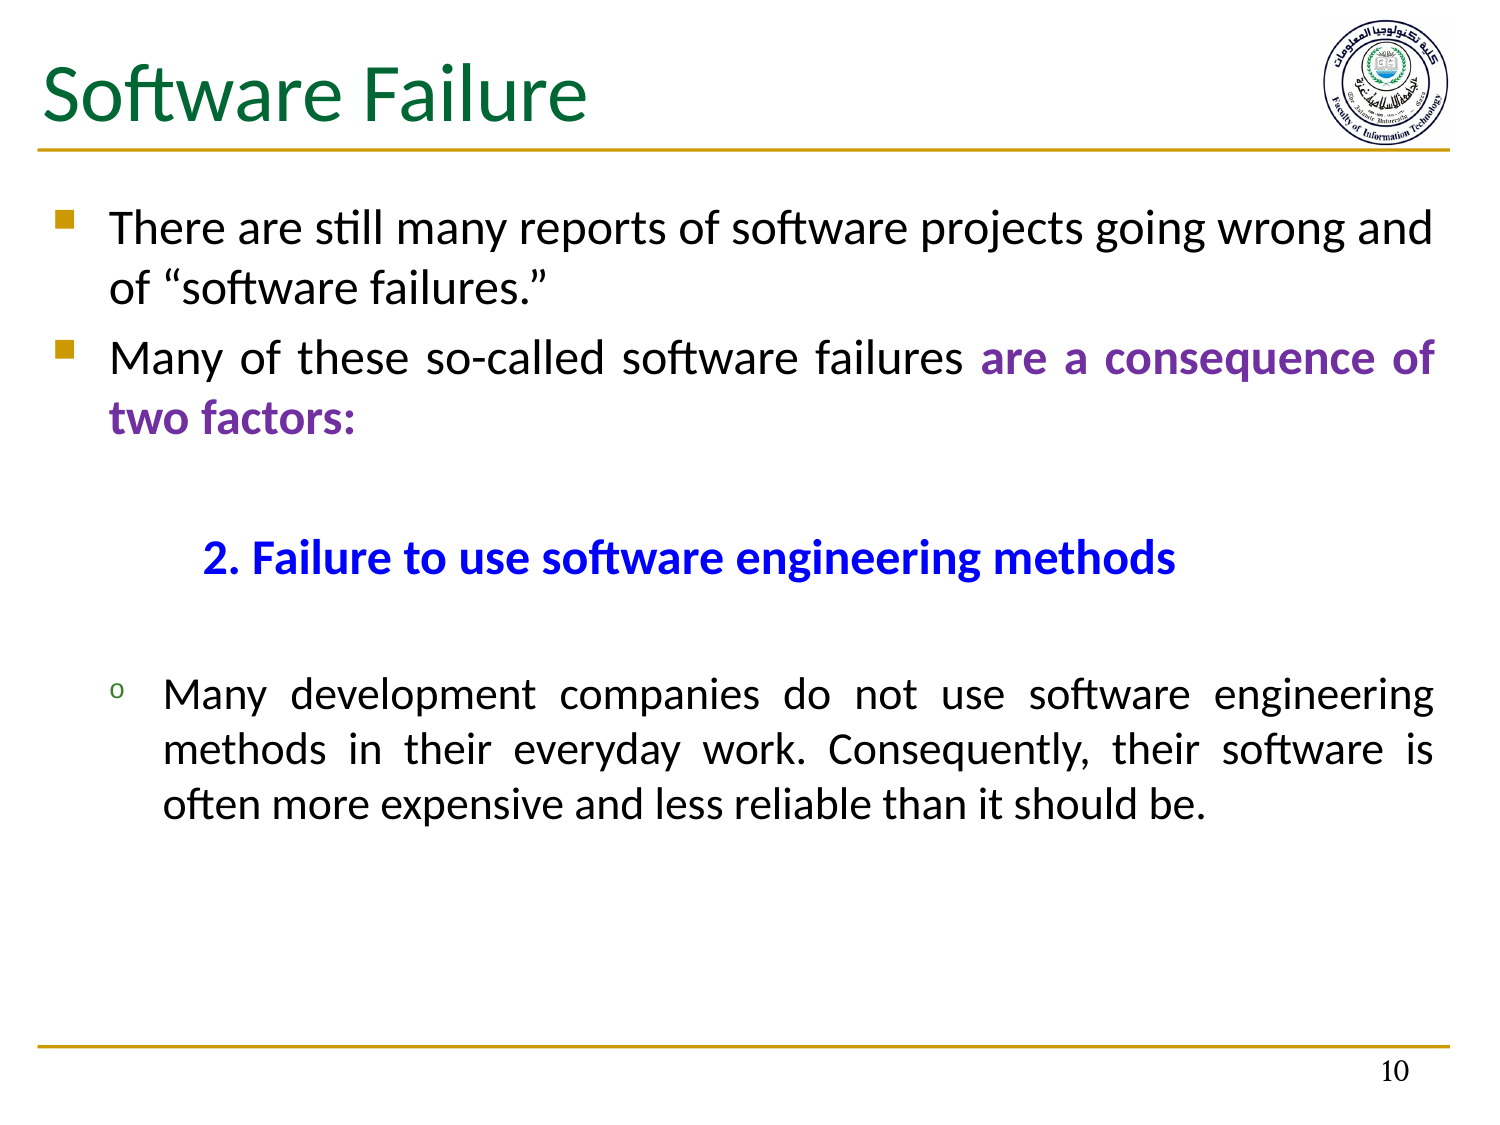

# Software Failure

There are still many reports of software projects going wrong and of “software failures.”
Many of these so-called software failures are a consequence of two factors:

	2. Failure to use software engineering methods

Many development companies do not use software engineering methods in their everyday work. Consequently, their software is often more expensive and less reliable than it should be.

10